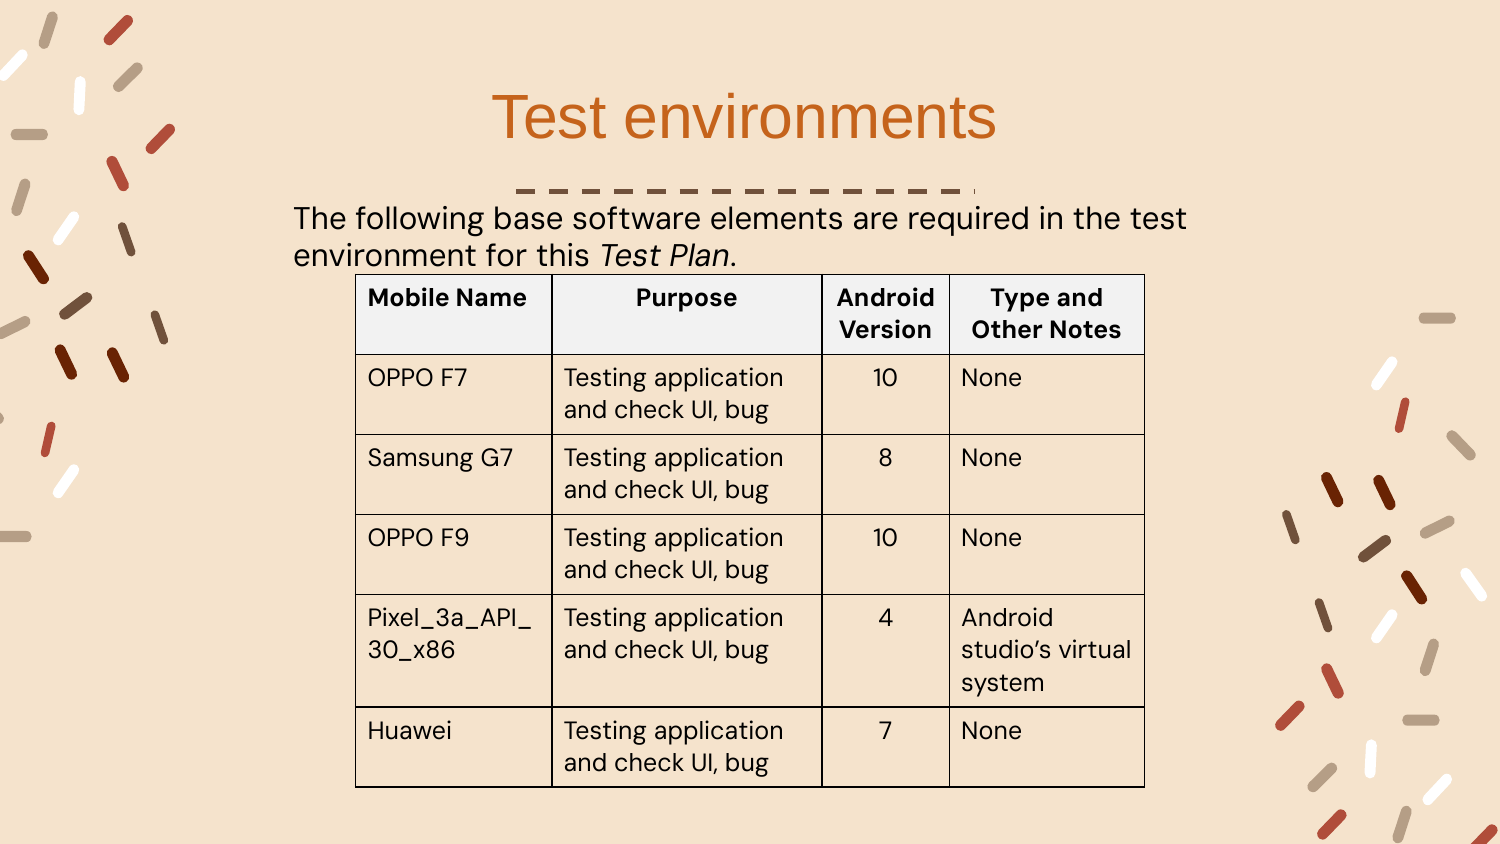

# Test environments
The following base software elements are required in the test environment for this Test Plan.

| Mobile Name | Purpose | Android Version | Type and Other Notes |
| --- | --- | --- | --- |
| OPPO F7 | Testing application and check UI, bug | 10 | None |
| Samsung G7 | Testing application and check UI, bug | 8 | None |
| OPPO F9 | Testing application and check UI, bug | 10 | None |
| Pixel\_3a\_API\_30\_x86 | Testing application and check UI, bug | 4 | Android studio’s virtual system |
| Huawei | Testing application and check UI, bug | 7 | None |